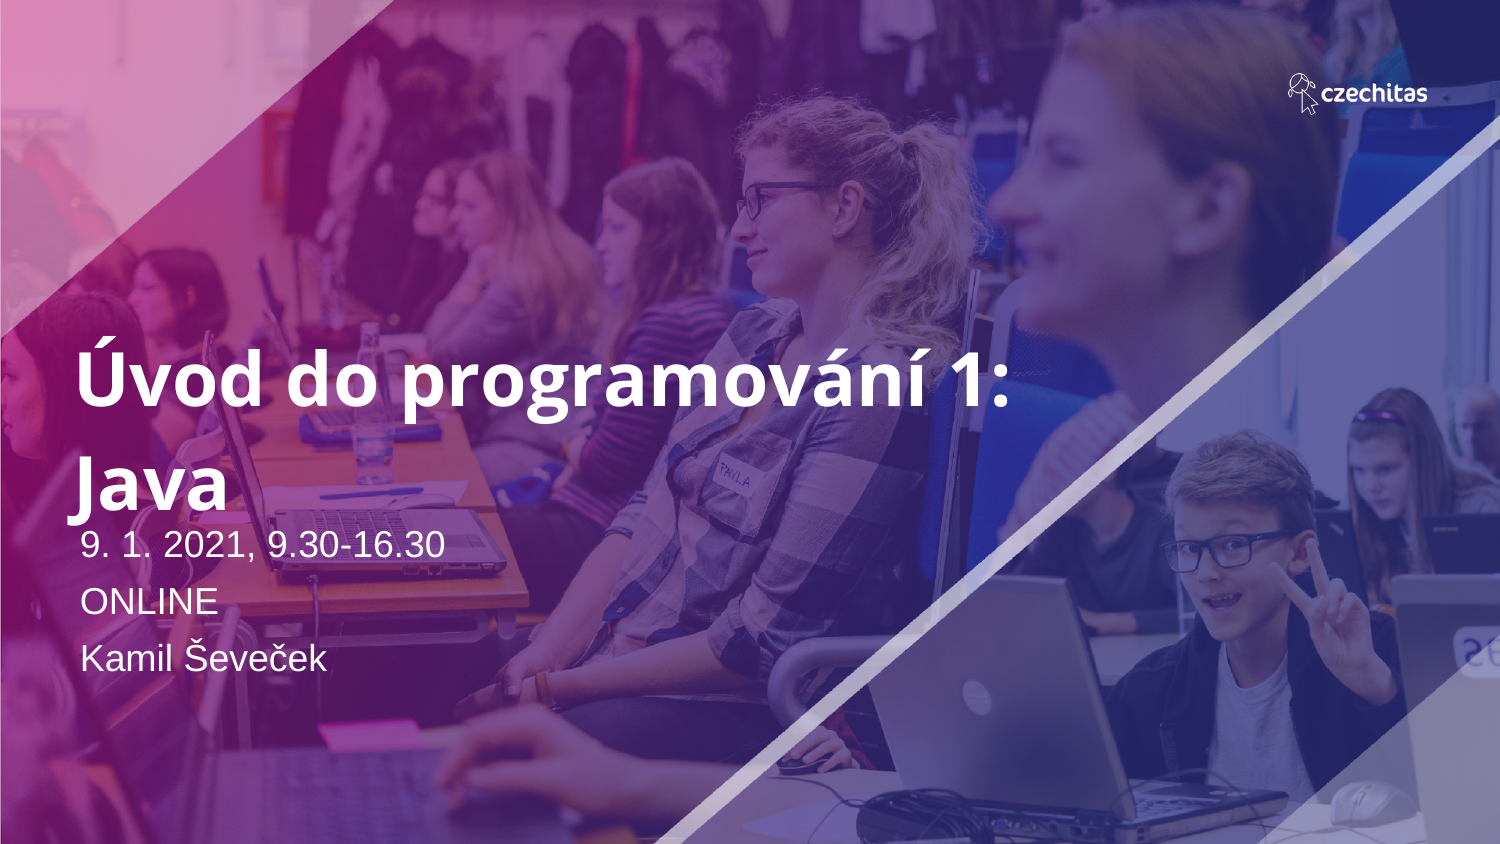

# Úvod do programování 1: Java
9. 1. 2021, 9.30-16.30
ONLINE
Kamil Ševeček